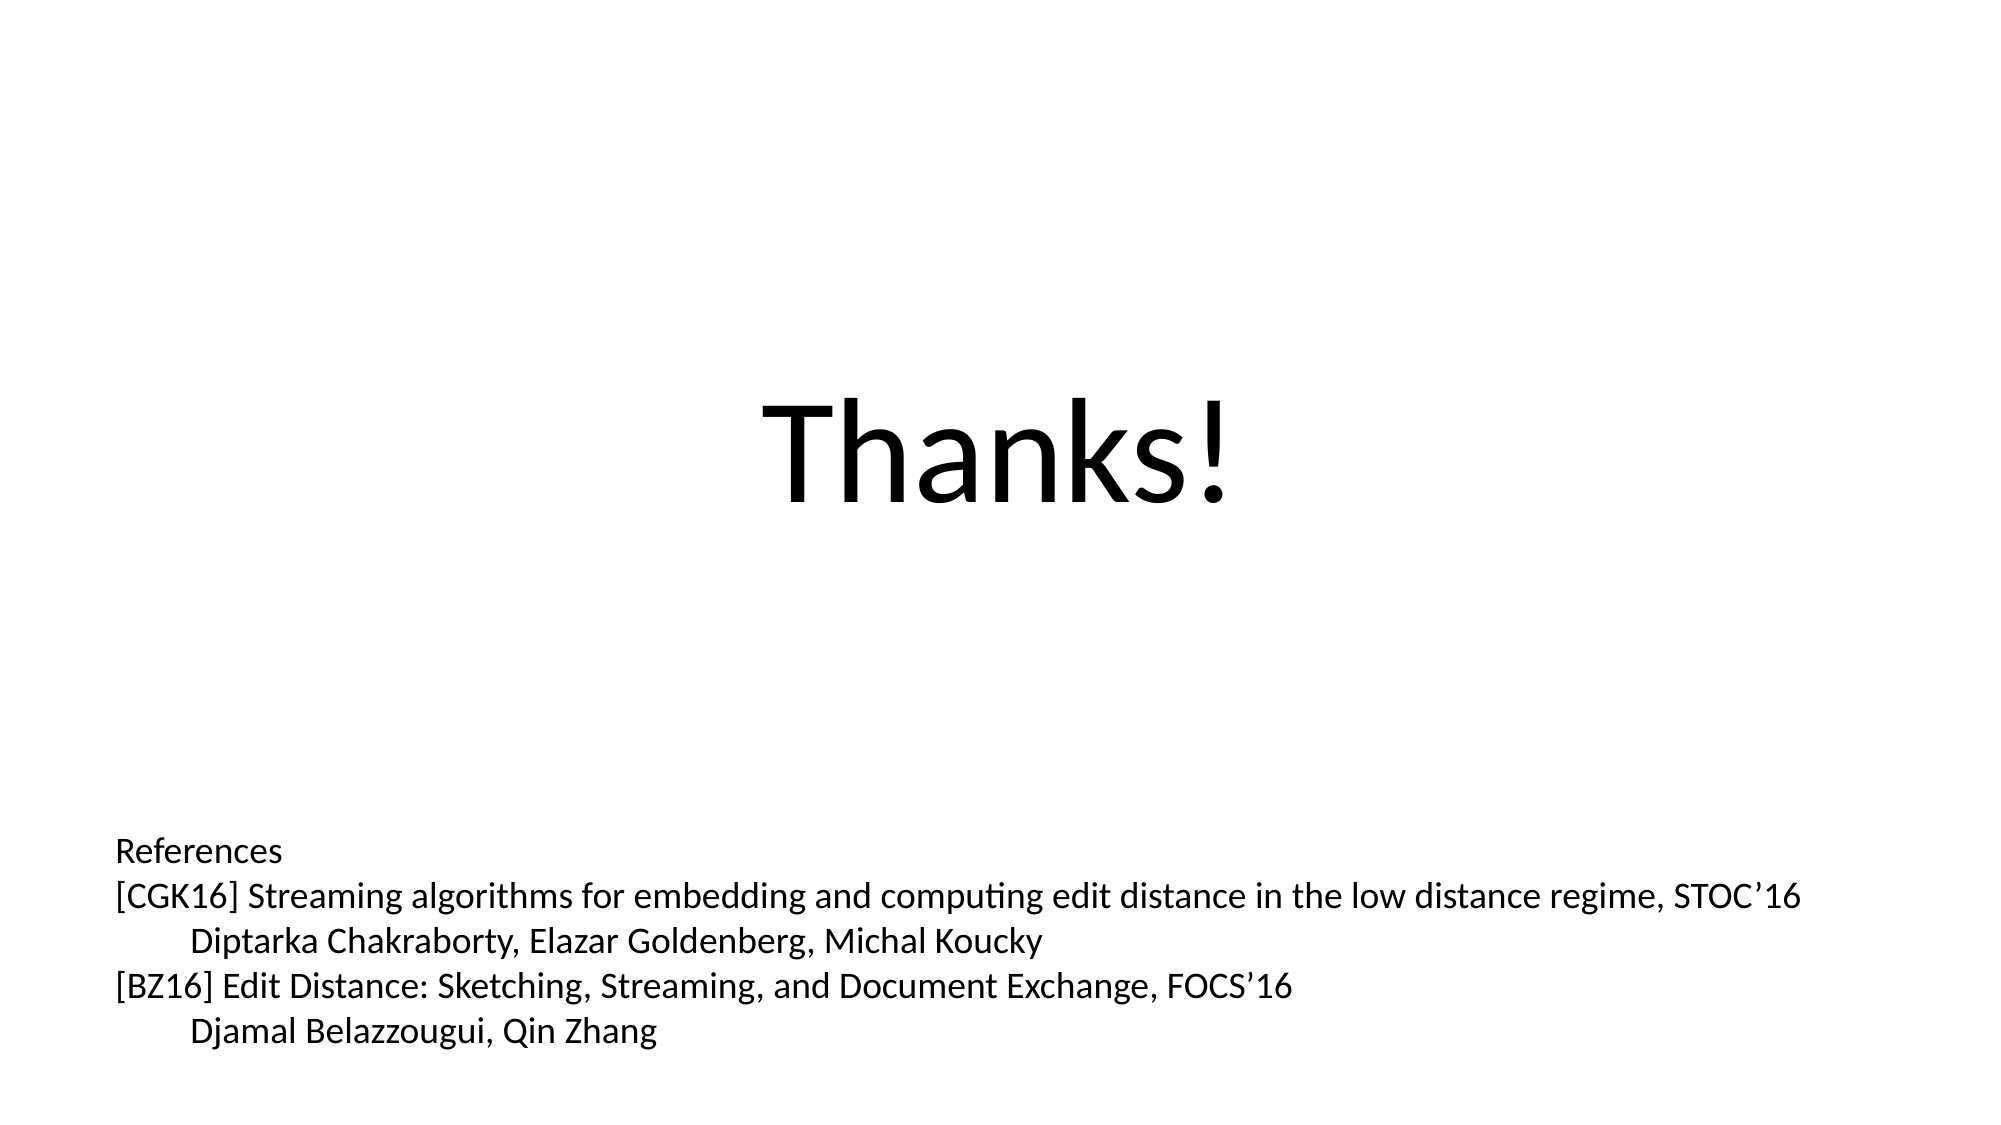

# Thanks!
References
[CGK16] Streaming algorithms for embedding and computing edit distance in the low distance regime, STOC’16
Diptarka Chakraborty, Elazar Goldenberg, Michal Koucky
[BZ16] Edit Distance: Sketching, Streaming, and Document Exchange, FOCS’16
Djamal Belazzougui, Qin Zhang